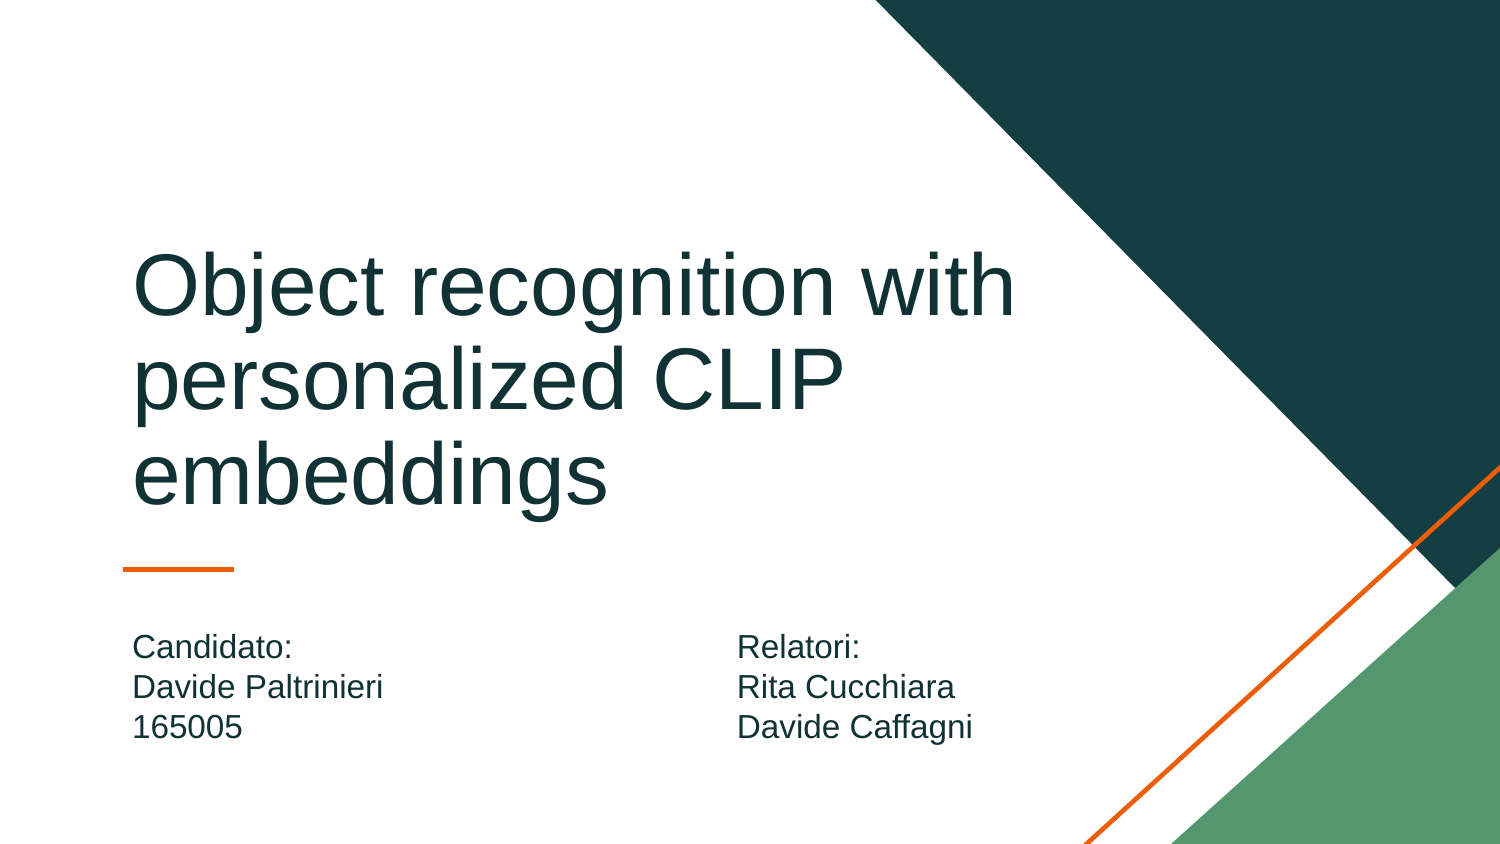

# Object recognition with personalized CLIP embeddings
Candidato:
Davide Paltrinieri 165005
Relatori:
Rita Cucchiara
Davide Caffagni